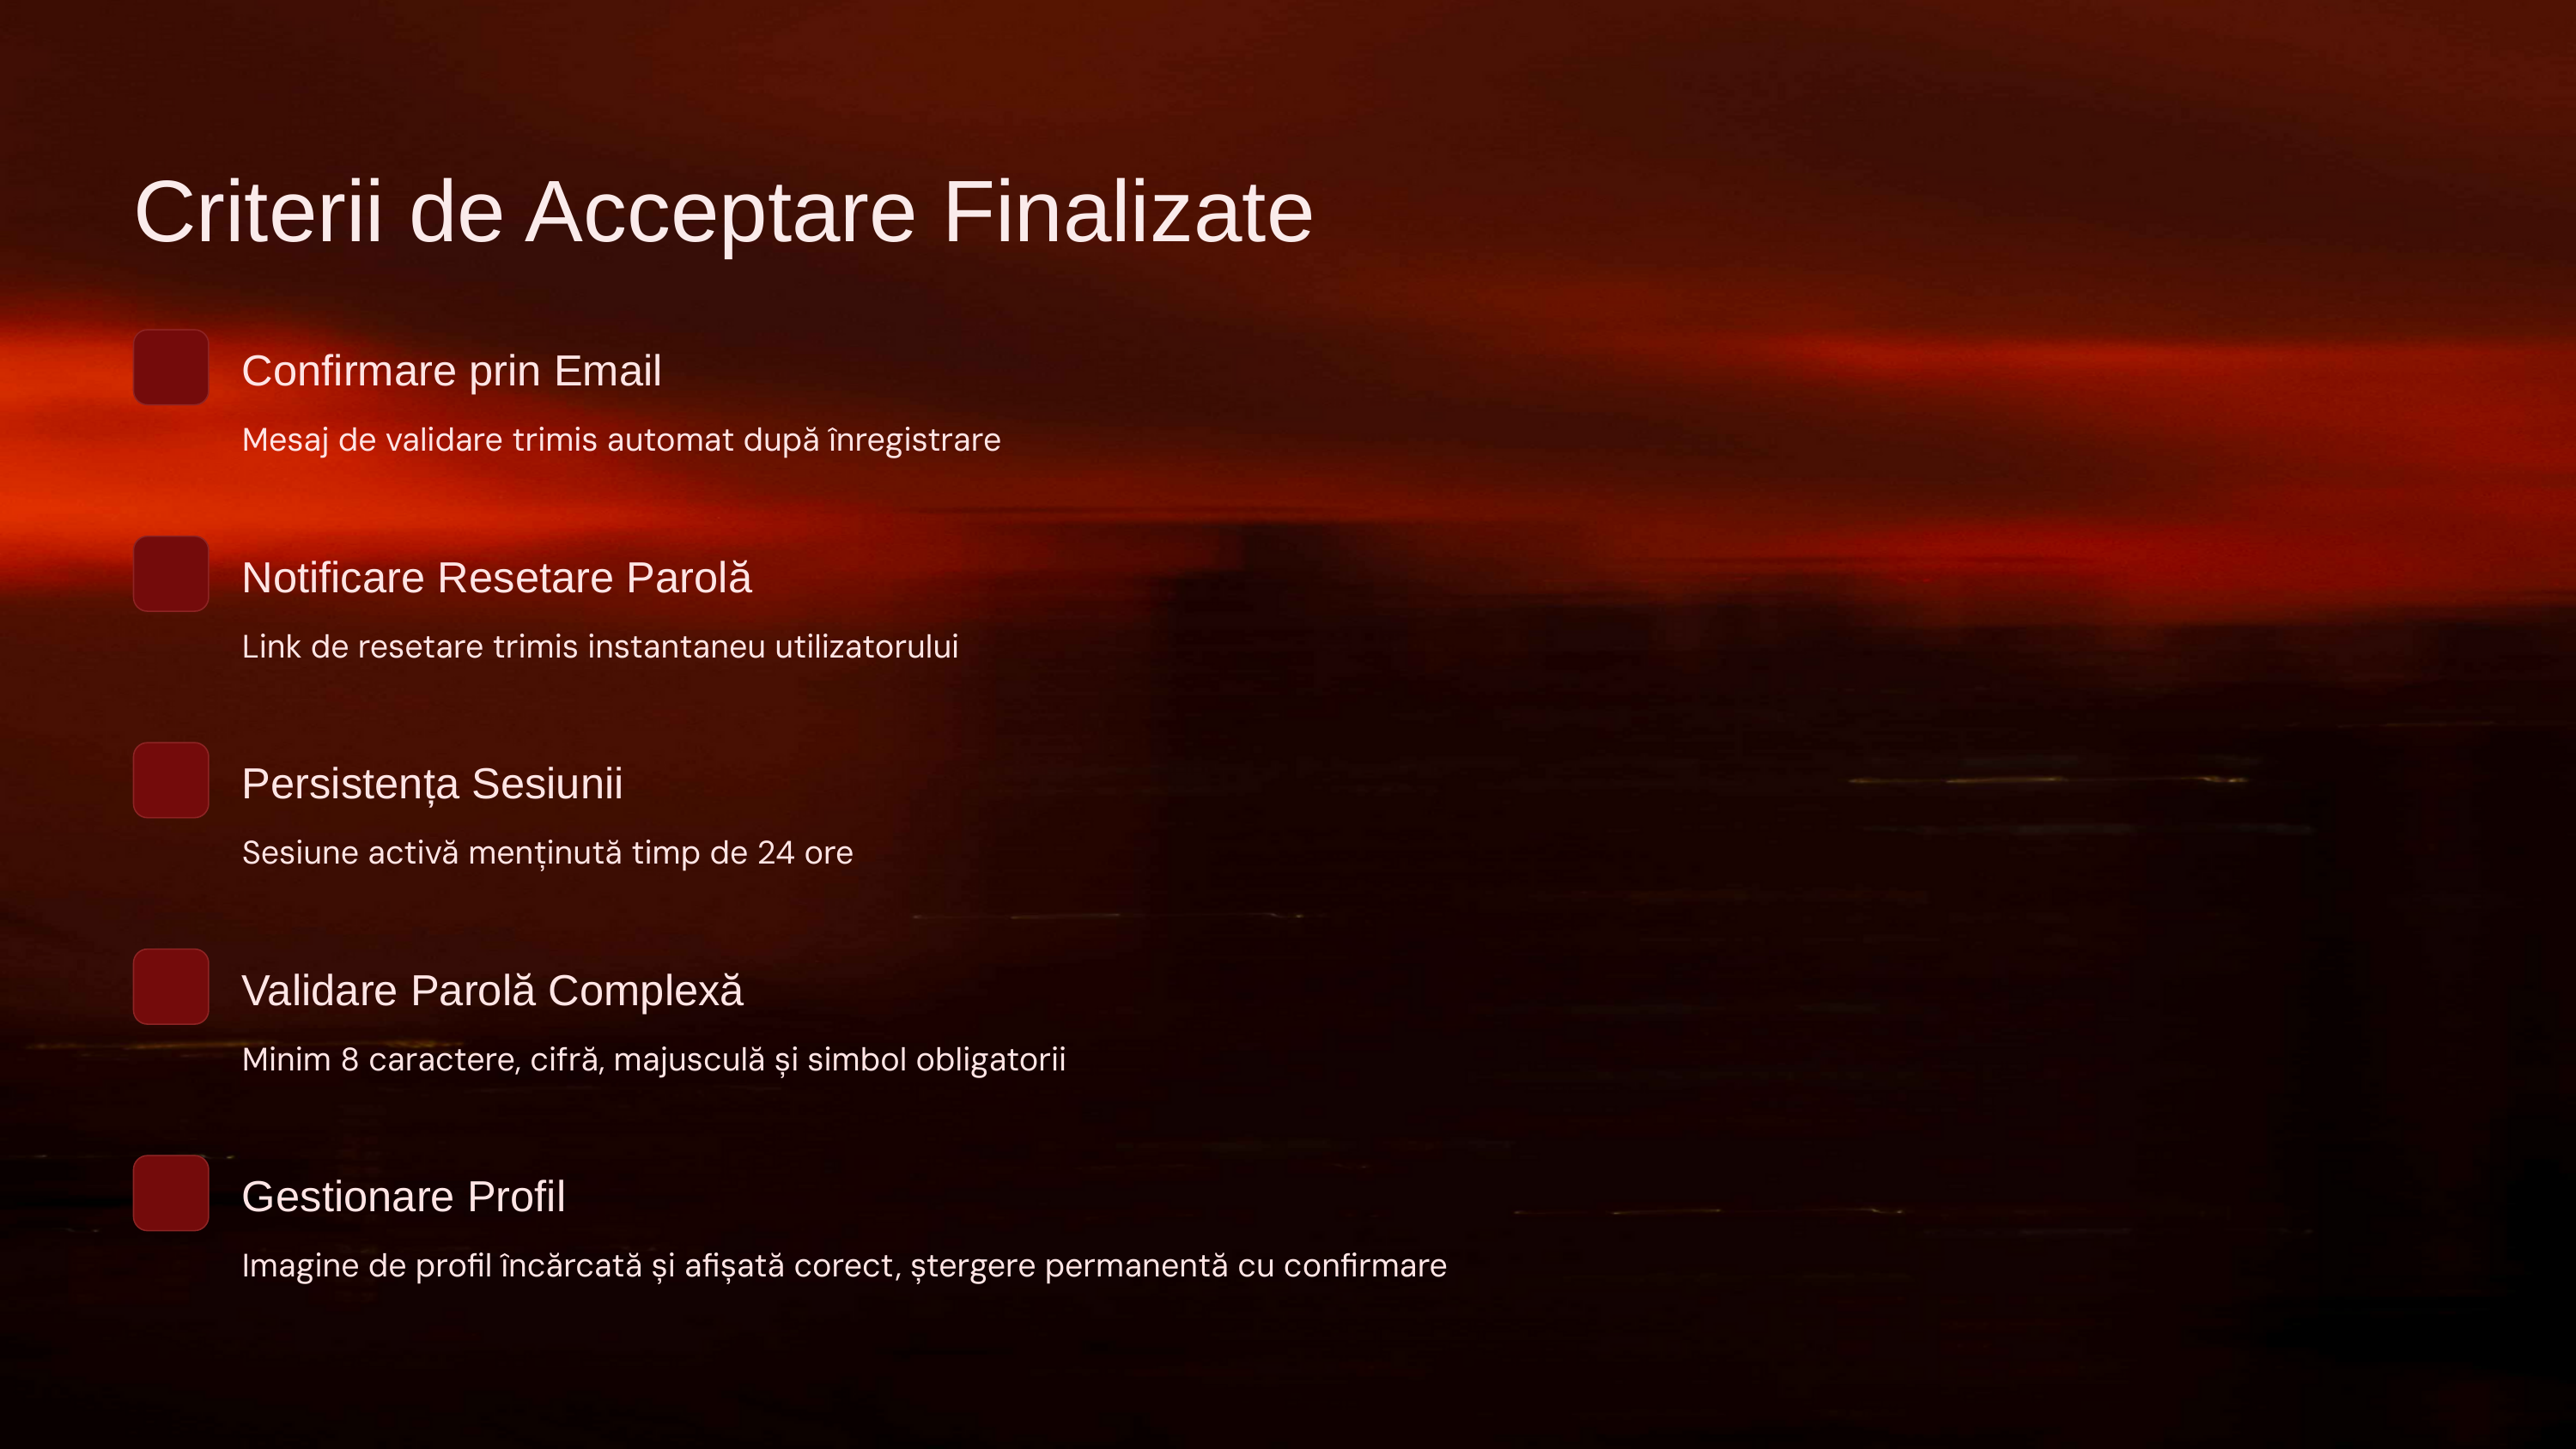

Criterii de Acceptare Finalizate

Confirmare prin Email
Mesaj de validare trimis automat după înregistrare

Notificare Resetare Parolă
Link de resetare trimis instantaneu utilizatorului

Persistența Sesiunii
Sesiune activă menținută timp de 24 ore

Validare Parolă Complexă
Minim 8 caractere, cifră, majusculă și simbol obligatorii

Gestionare Profil
Imagine de profil încărcată și afișată corect, ștergere permanentă cu confirmare